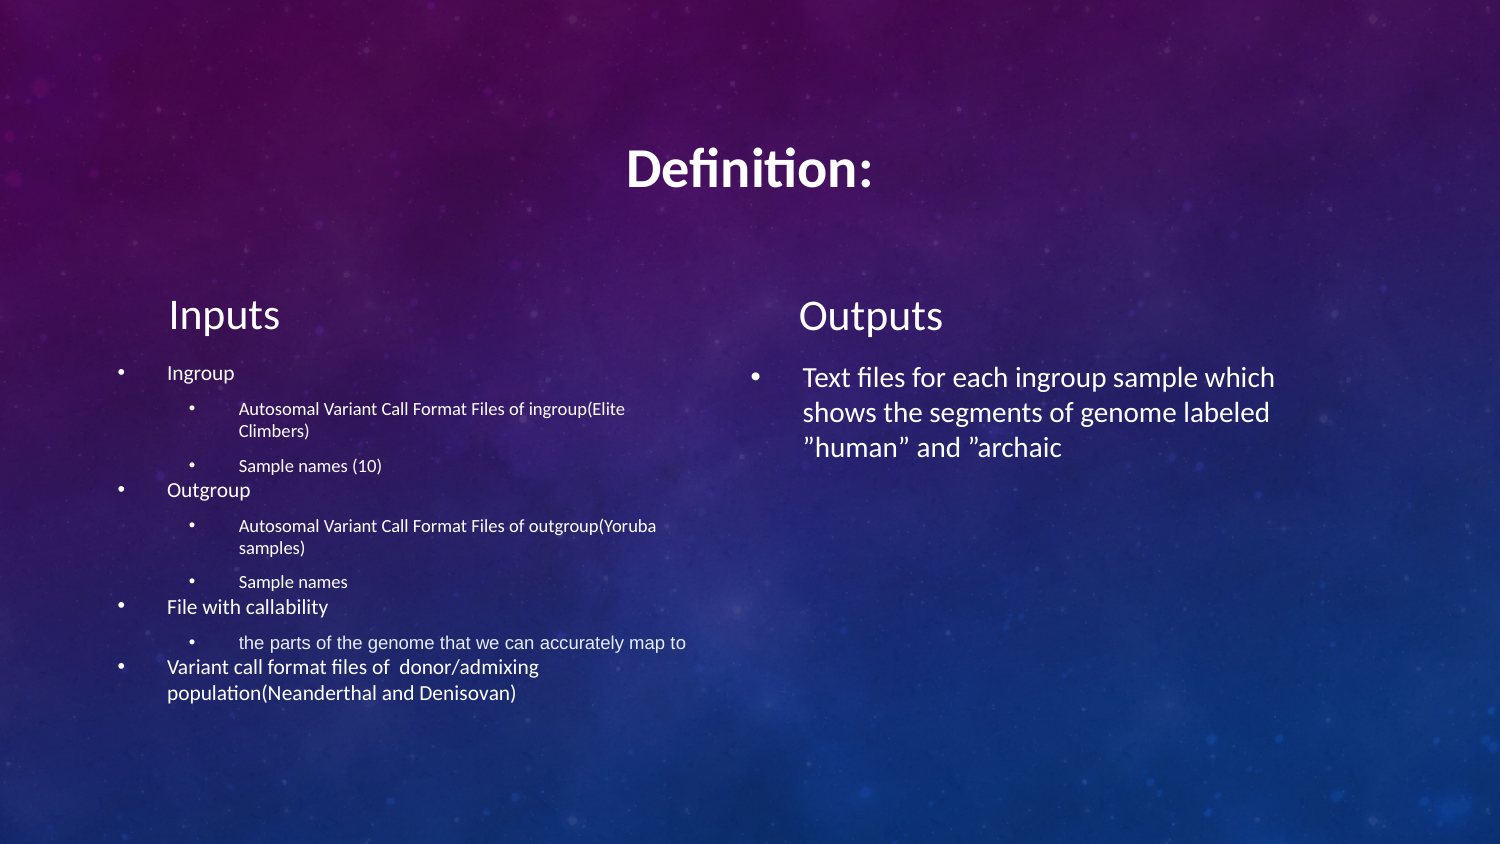

# Definition:
Inputs
Outputs
Ingroup
Autosomal Variant Call Format Files of ingroup(Elite Climbers)
Sample names (10)
Outgroup
Autosomal Variant Call Format Files of outgroup(Yoruba samples)
Sample names
File with callability
the parts of the genome that we can accurately map to
Variant call format files of  donor/admixing population(Neanderthal and Denisovan)

Text files for each ingroup sample which shows the segments of genome labeled ”human” and ”archaic